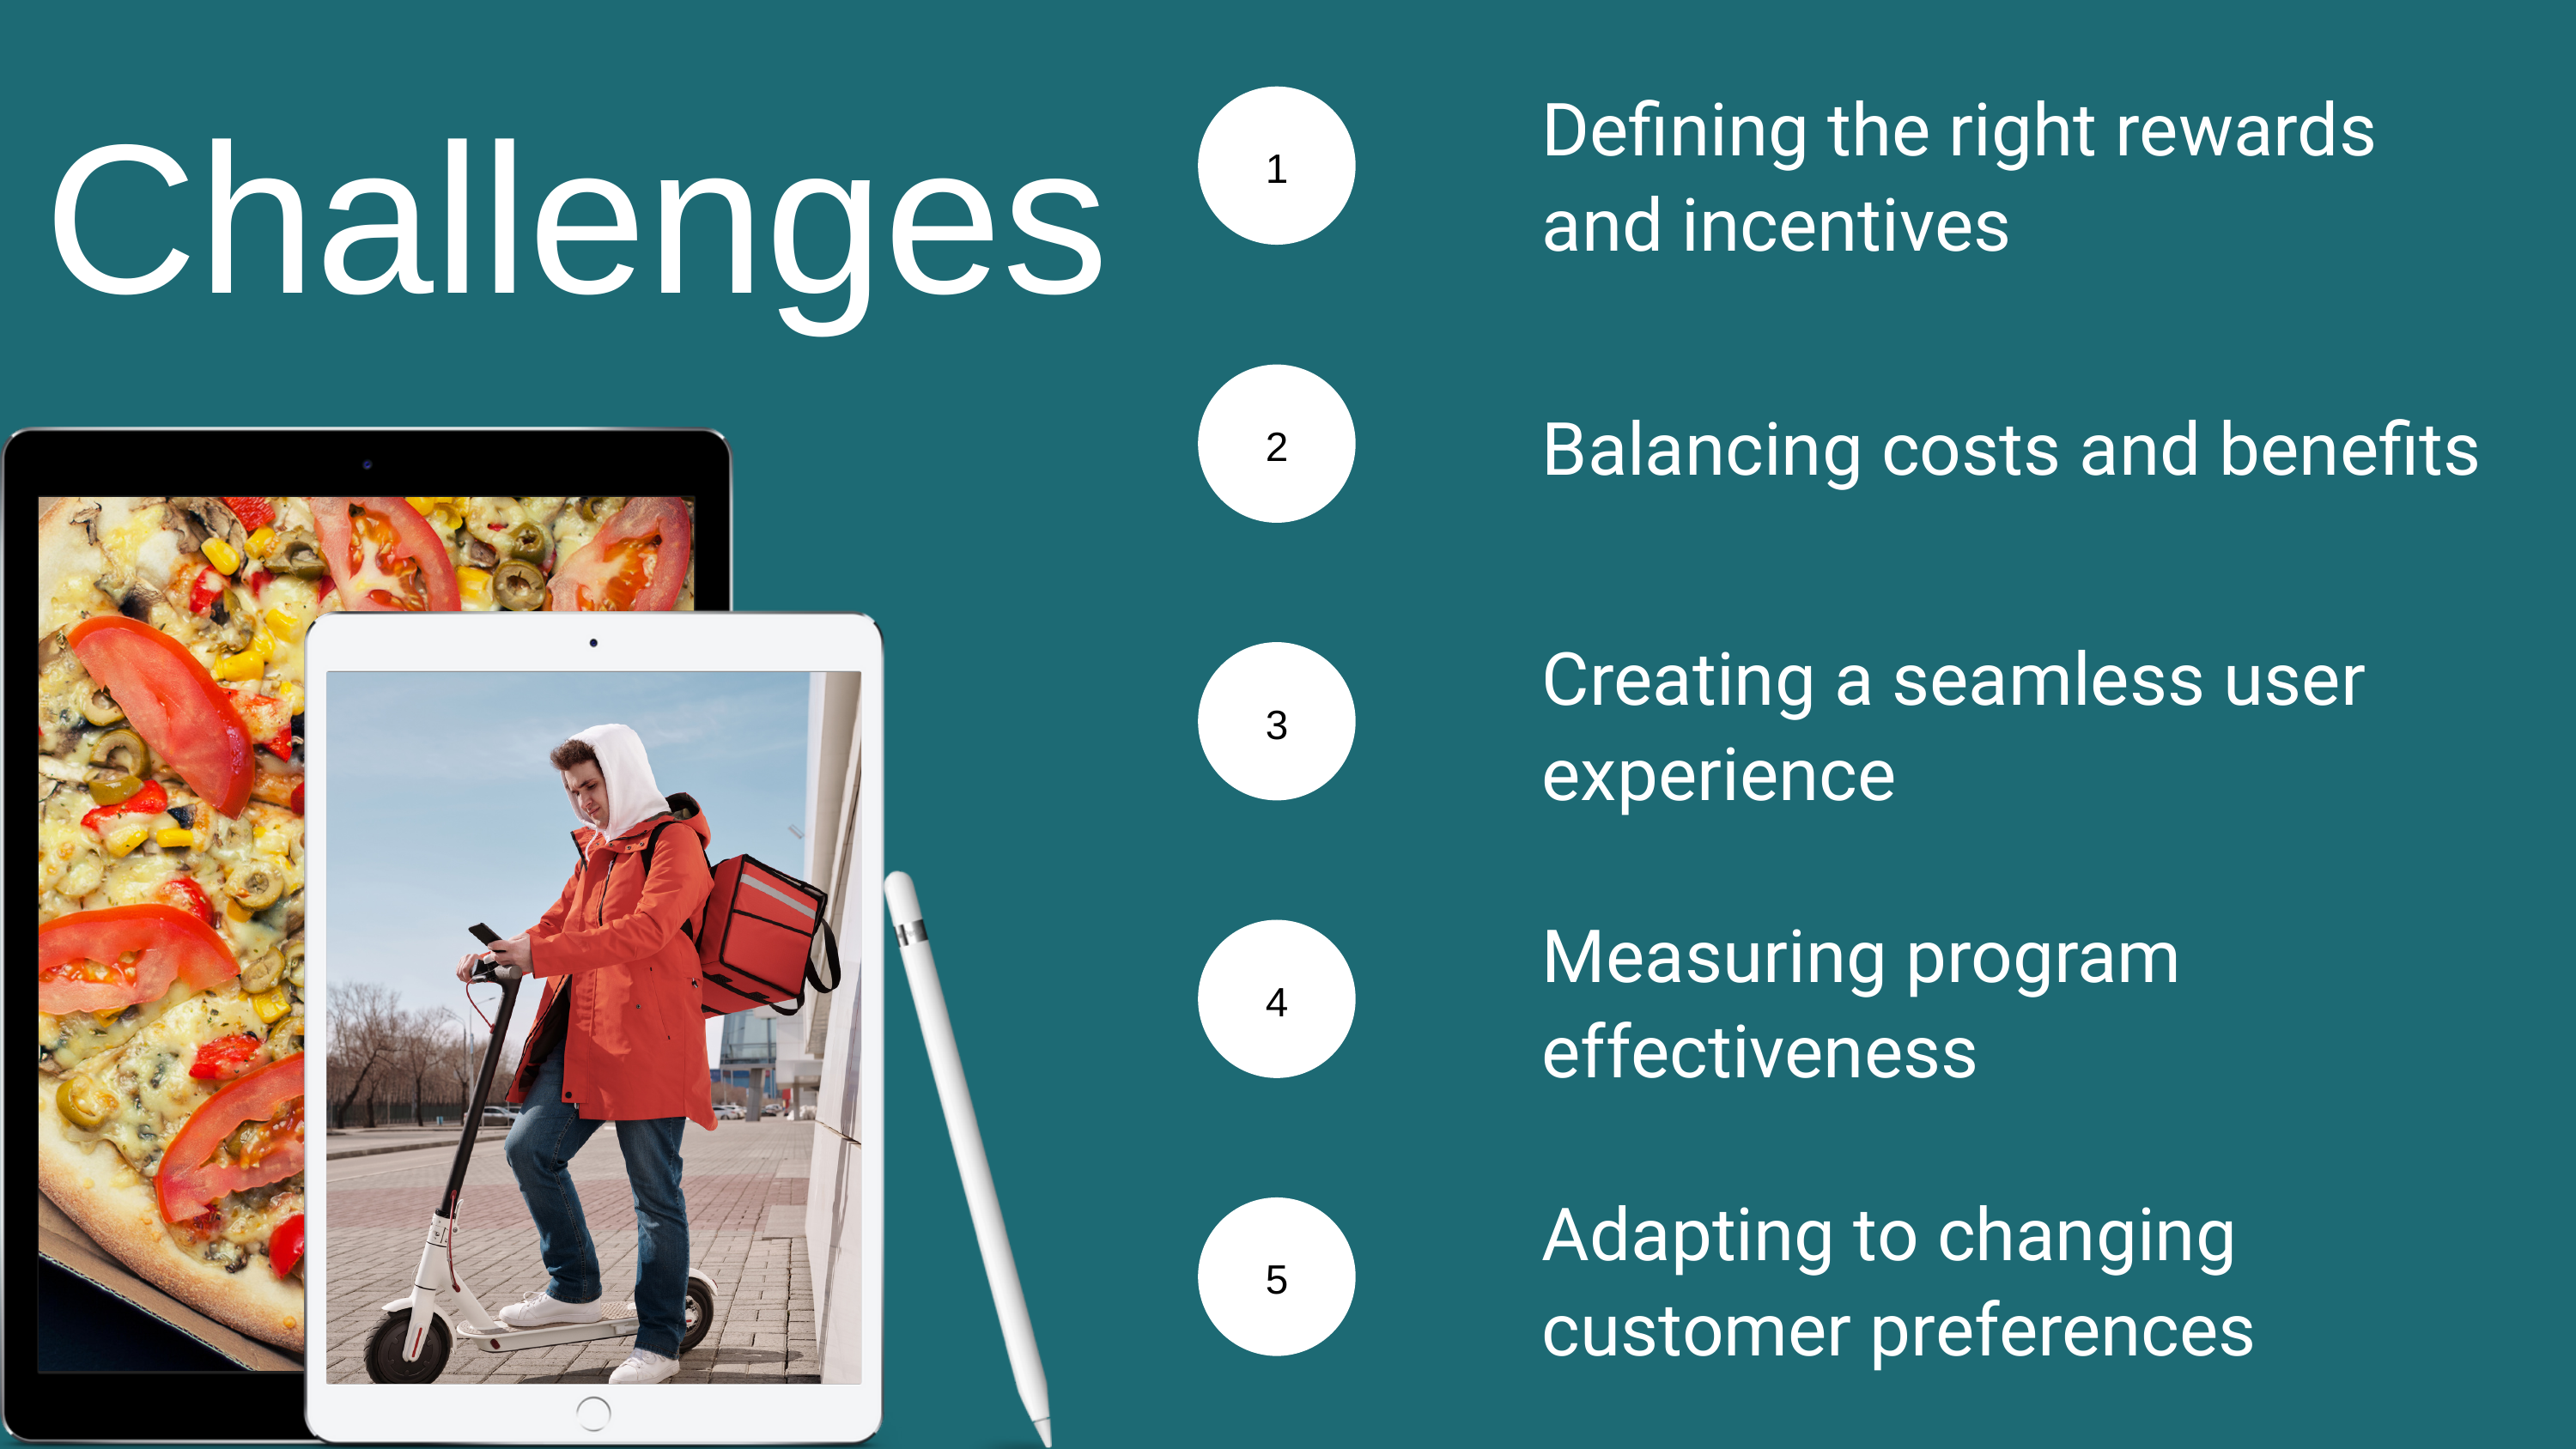

Defining the right rewards and incentives
Challenges

1

2
Balancing costs and benefits

Creating a seamless user experience

3
Measuring program effectiveness

4
Adapting to changing customer preferences

5